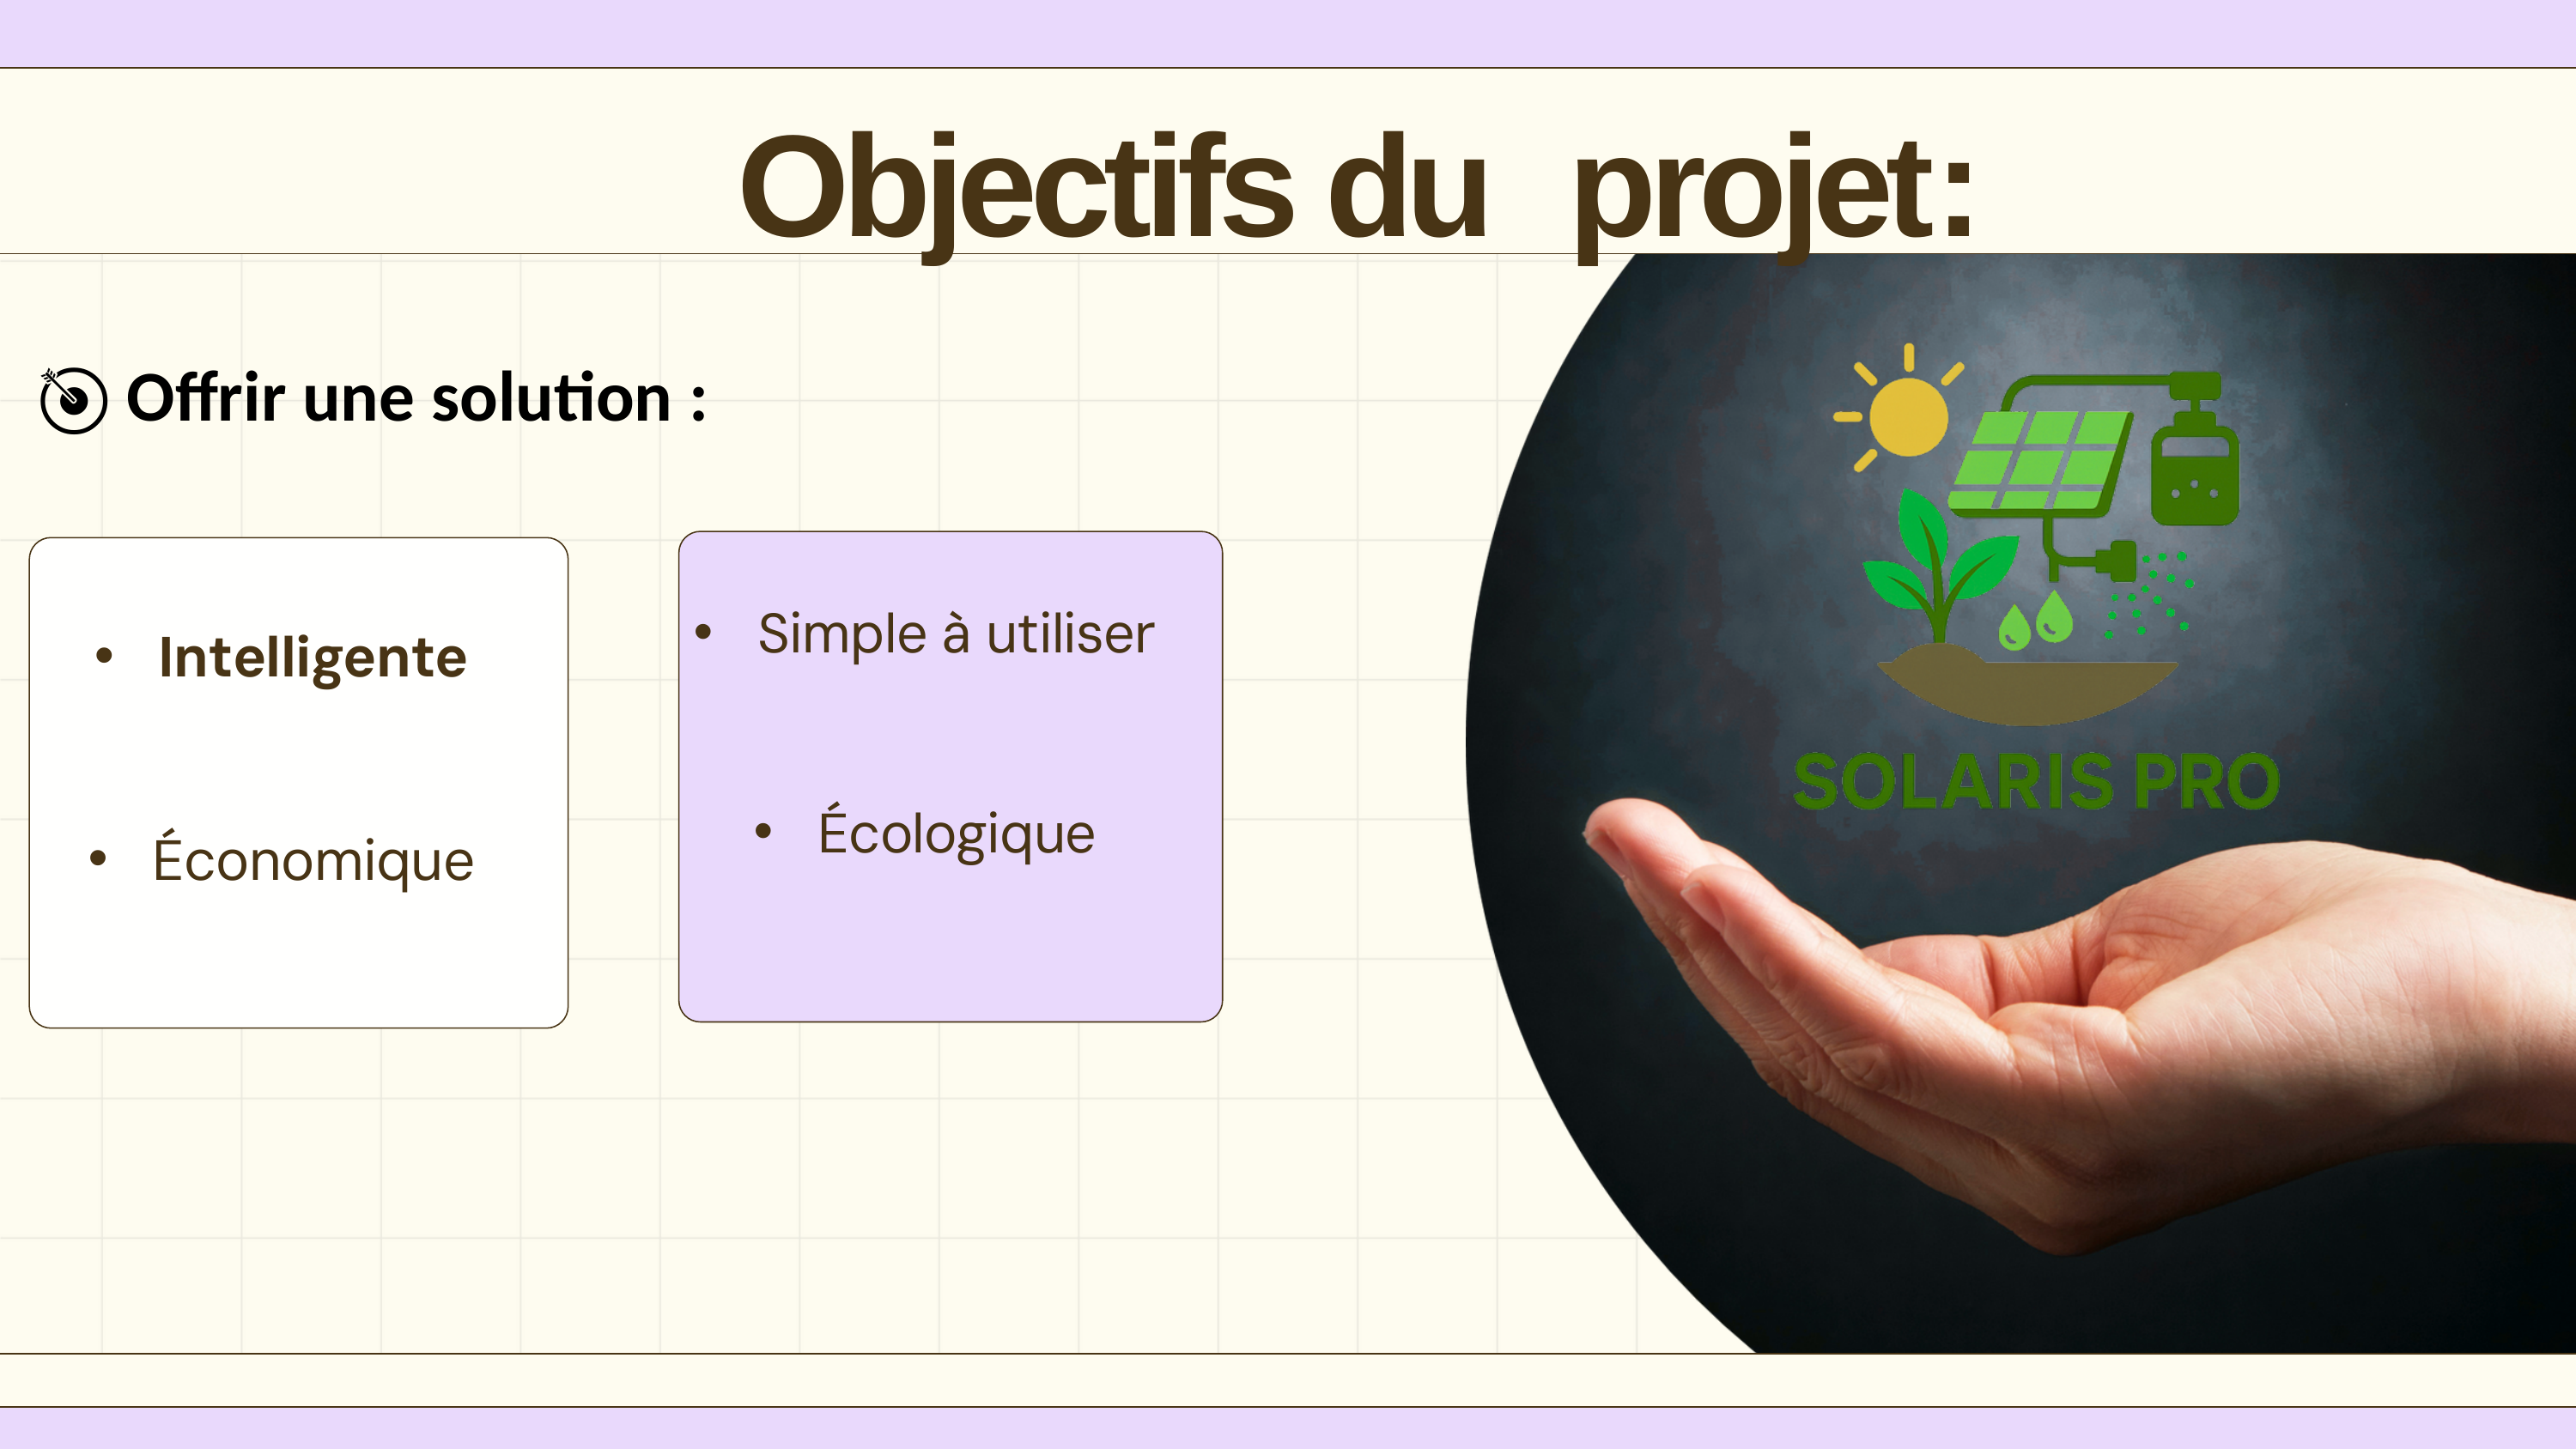

Objectifs du  projet:

🎯 Offrir une solution :

Simple à utiliser

Écologique

Intelligente

Économique